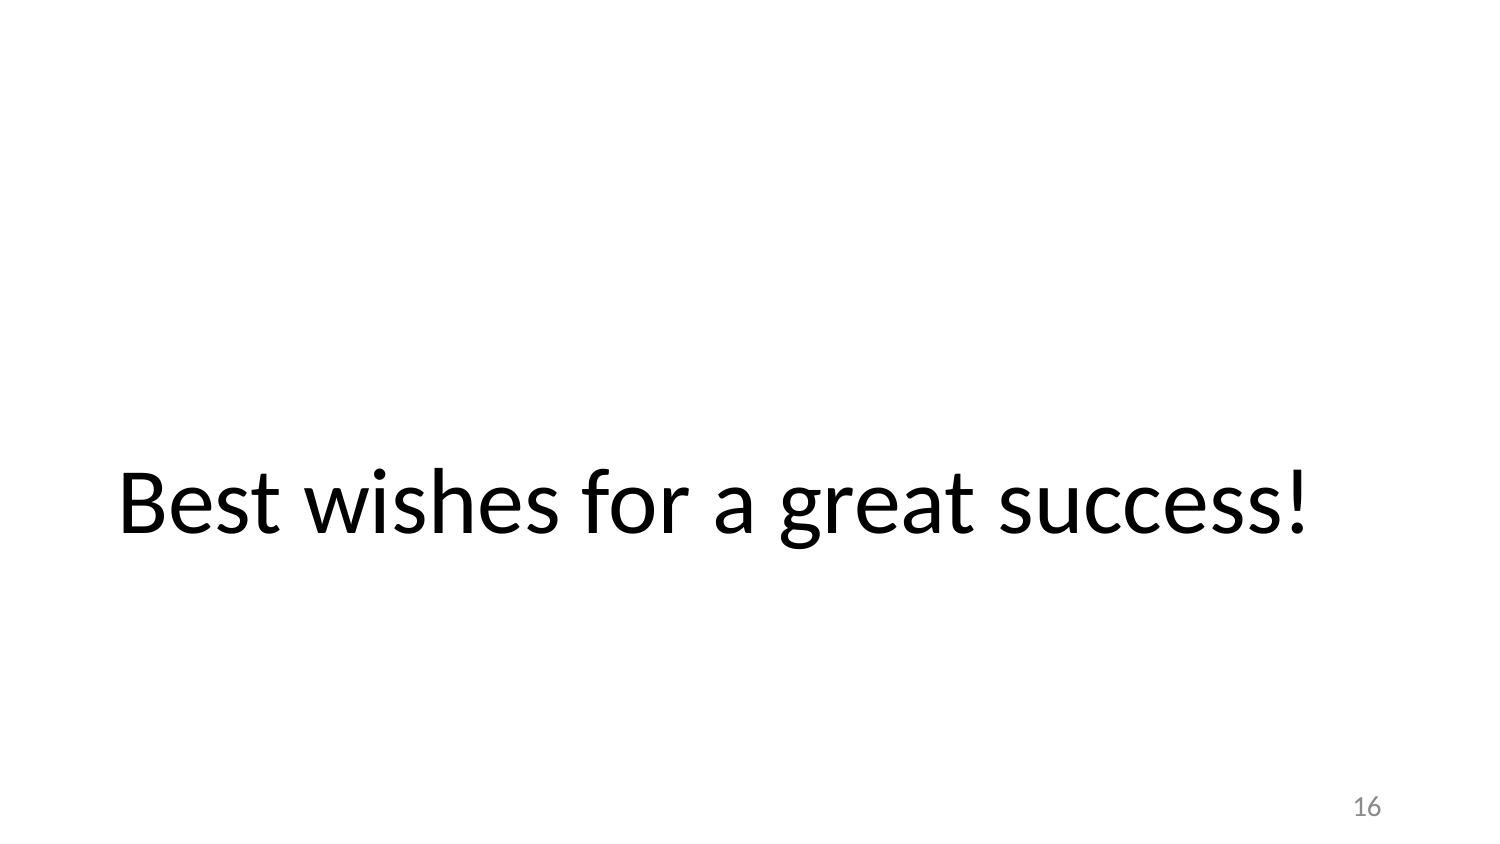

# Best wishes for a great success!

16